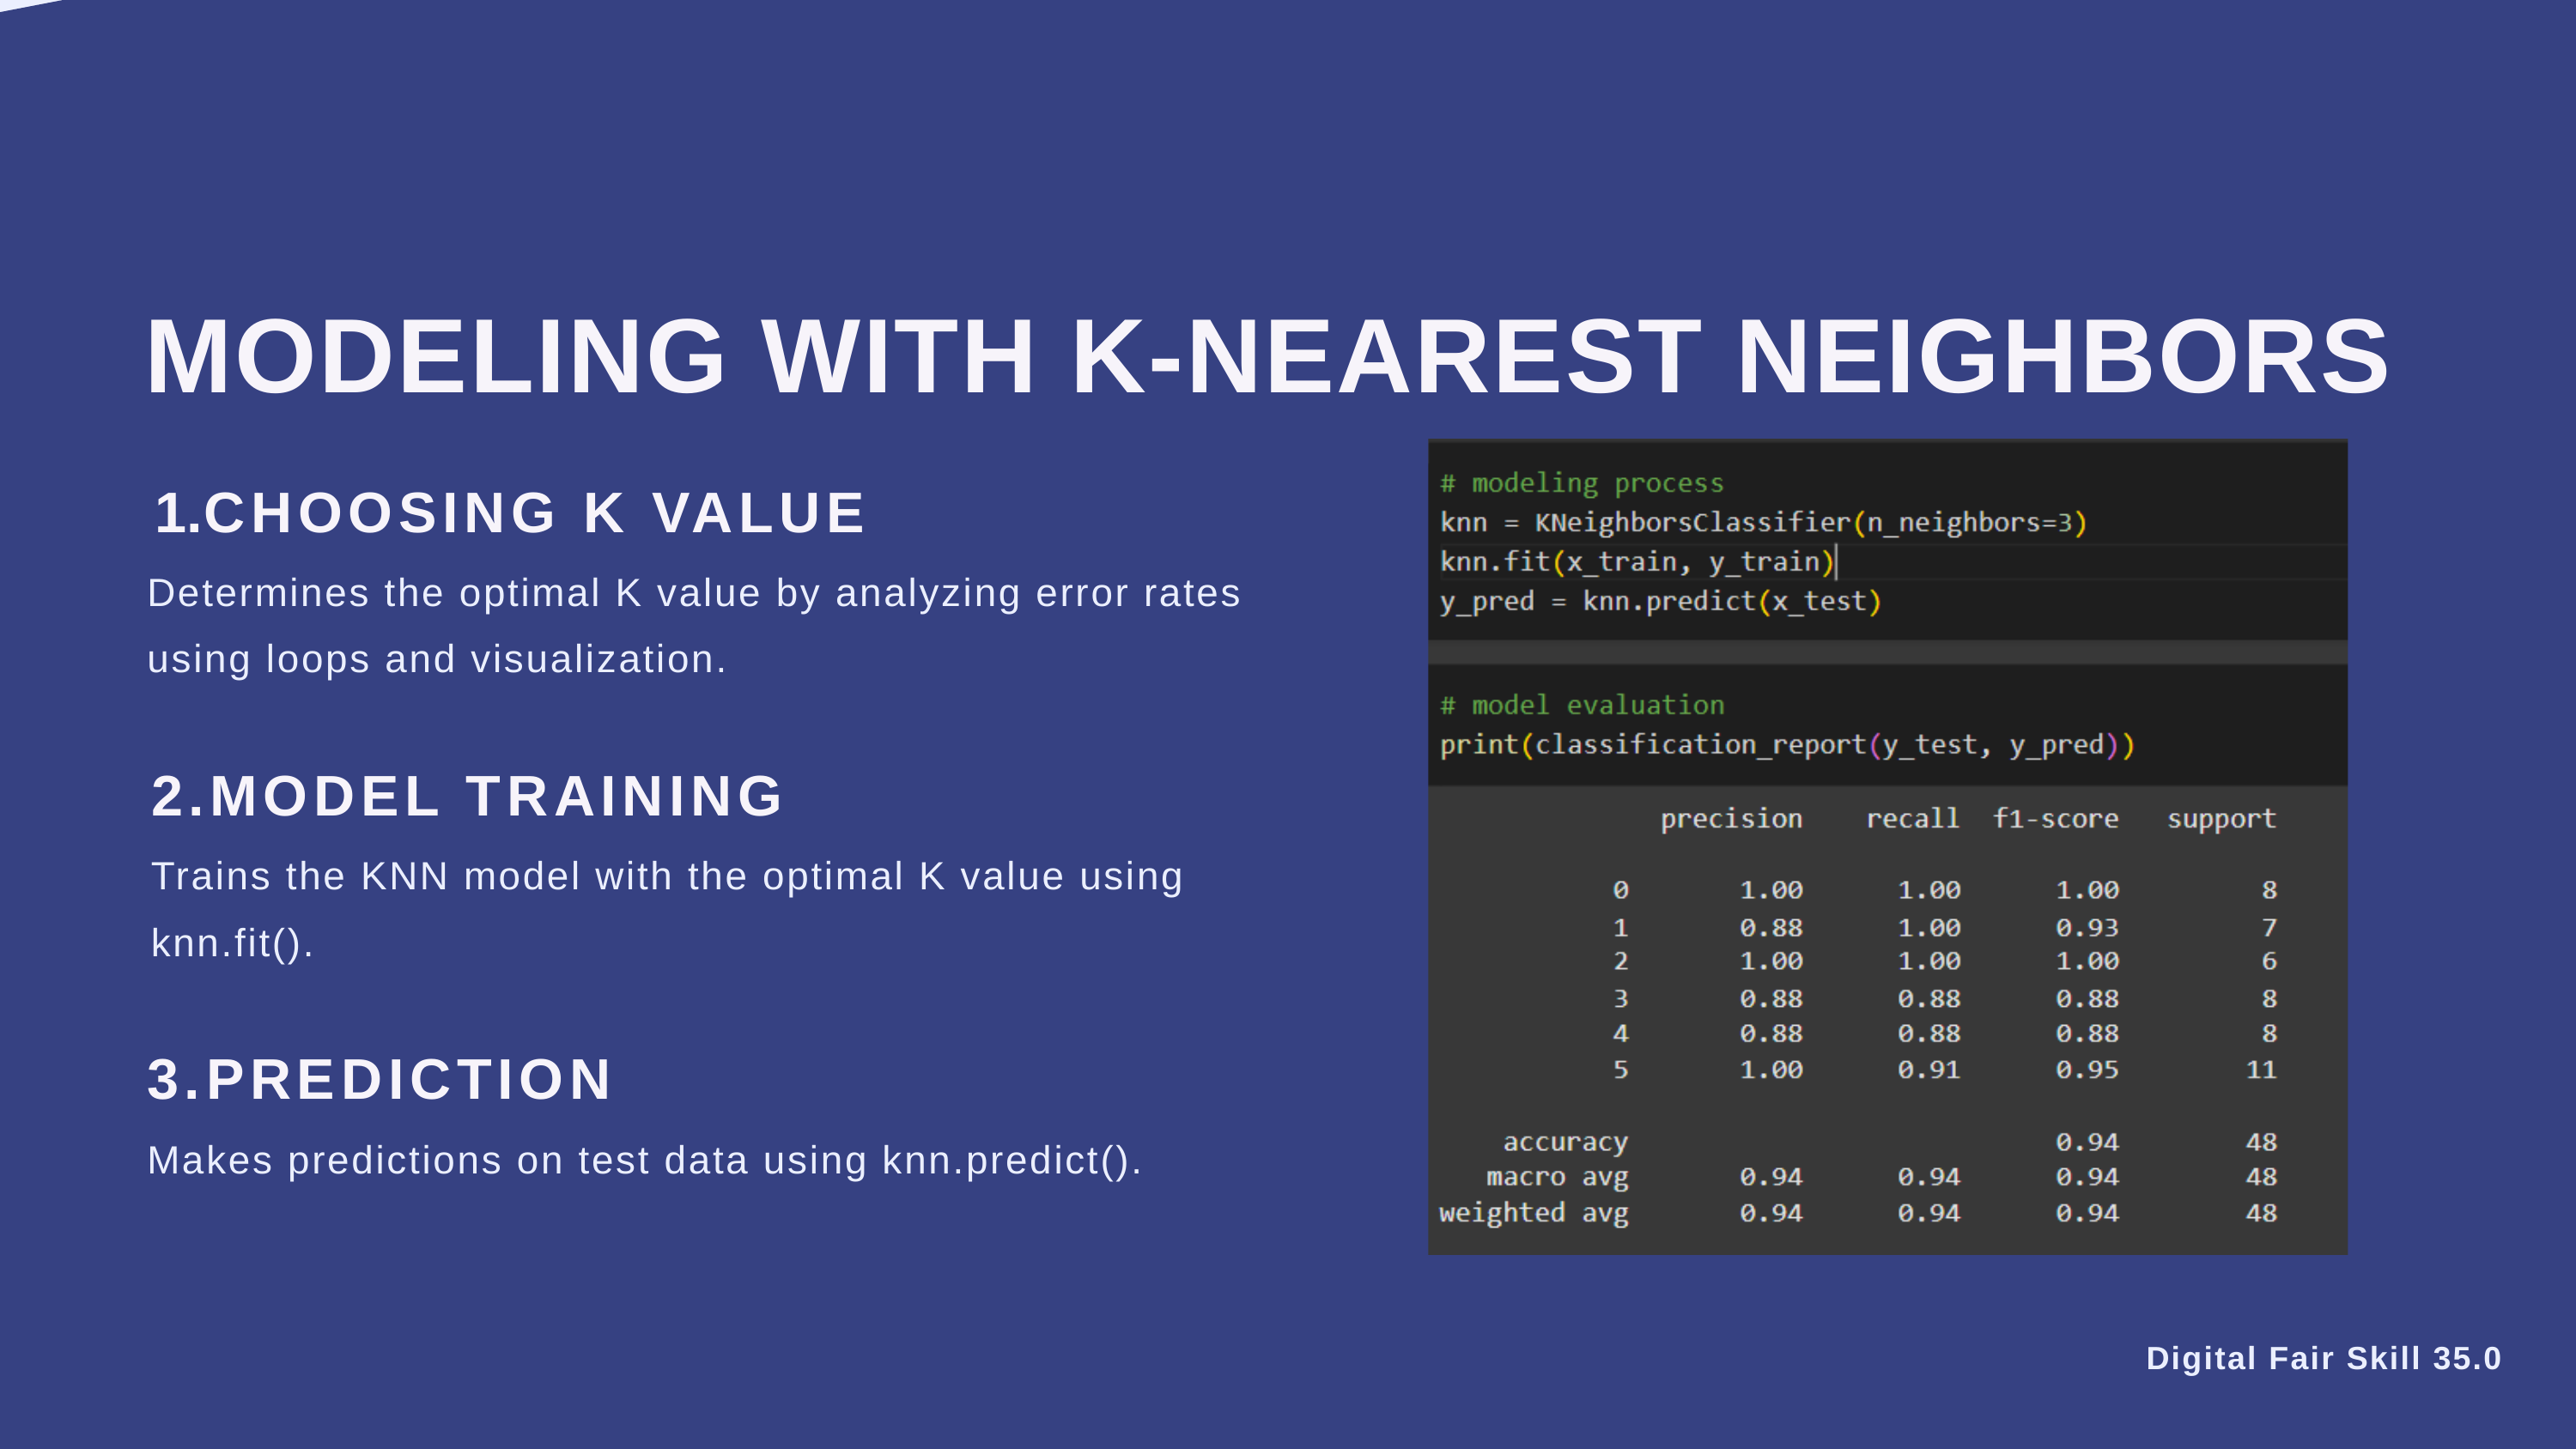

MODELING WITH K-NEAREST NEIGHBORS

CHOOSING K VALUE
Determines the optimal K value by analyzing error rates using loops and visualization.
2.MODEL TRAINING
Trains the KNN model with the optimal K value using knn.fit().
3.PREDICTION
Makes predictions on test data using knn.predict().
Digital Fair Skill 35.0